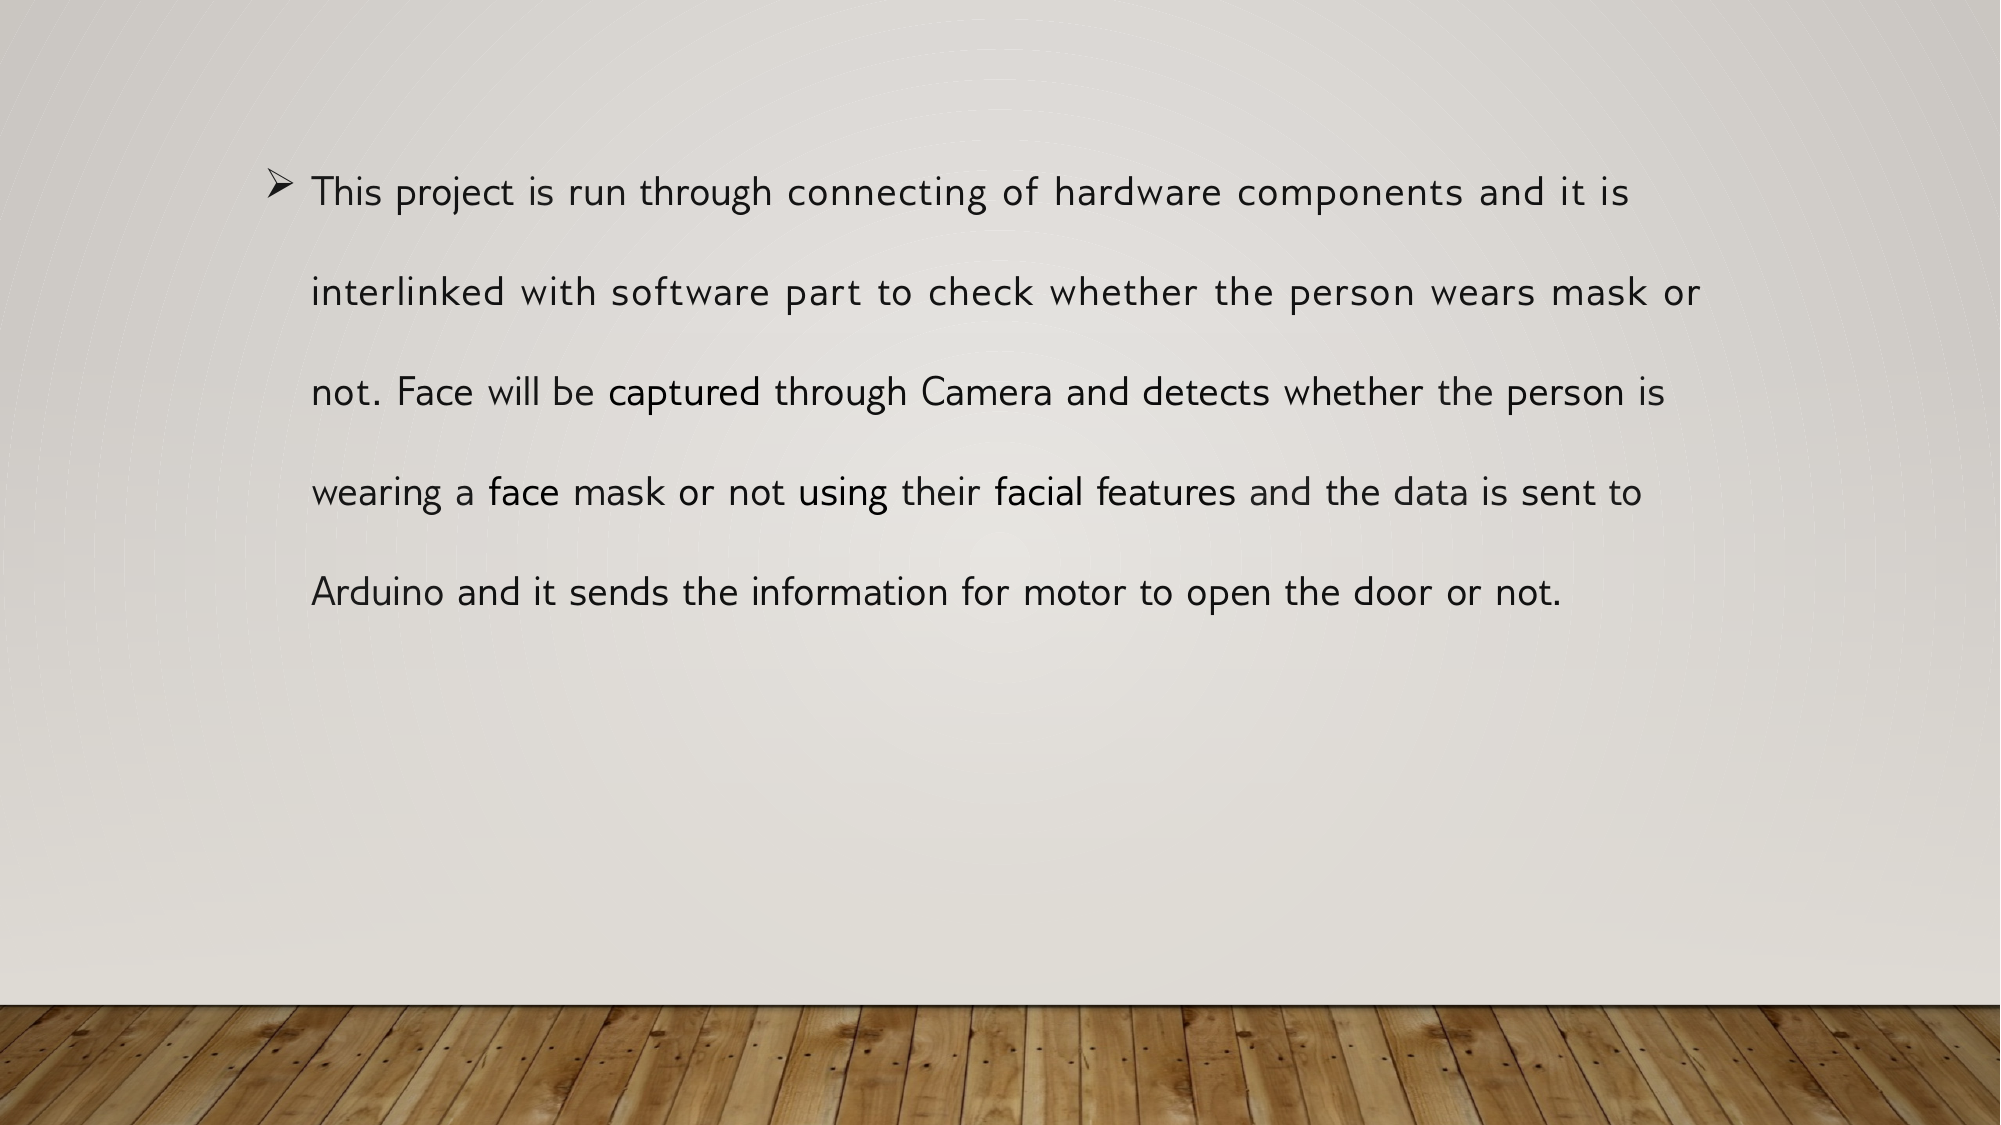

This project is run through connecting of hardware components and it is interlinked with software part to check whether the person wears mask or not. Face will be captured through Camera and detects whether the person is wearing a face mask or not using their facial features and the data is sent to Arduino and it sends the information for motor to open the door or not.